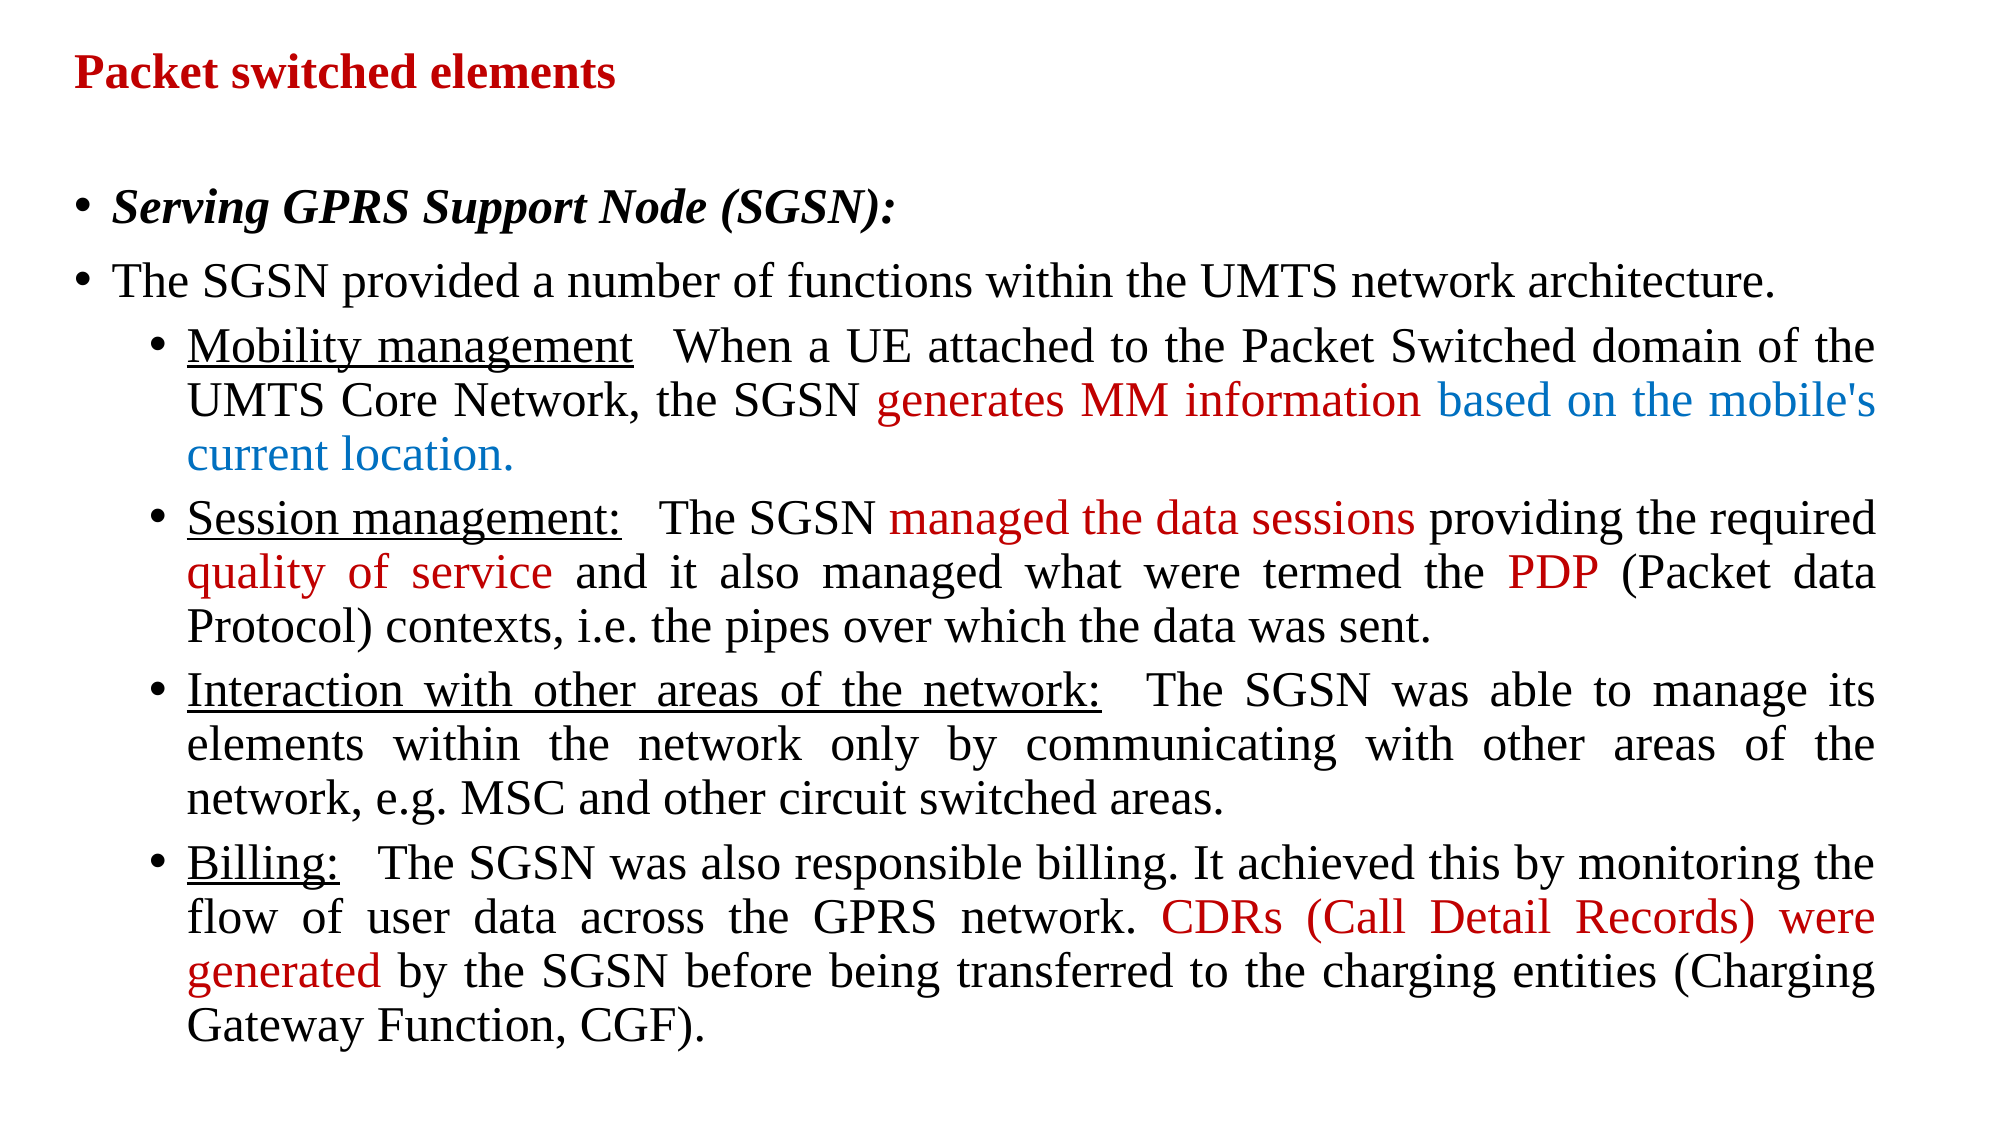

Packet switched elements
Serving GPRS Support Node (SGSN):
The SGSN provided a number of functions within the UMTS network architecture.
Mobility management   When a UE attached to the Packet Switched domain of the UMTS Core Network, the SGSN generates MM information based on the mobile's current location.
Session management:   The SGSN managed the data sessions providing the required quality of service and it also managed what were termed the PDP (Packet data Protocol) contexts, i.e. the pipes over which the data was sent.
Interaction with other areas of the network:   The SGSN was able to manage its elements within the network only by communicating with other areas of the network, e.g. MSC and other circuit switched areas.
Billing:   The SGSN was also responsible billing. It achieved this by monitoring the flow of user data across the GPRS network. CDRs (Call Detail Records) were generated by the SGSN before being transferred to the charging entities (Charging Gateway Function, CGF).